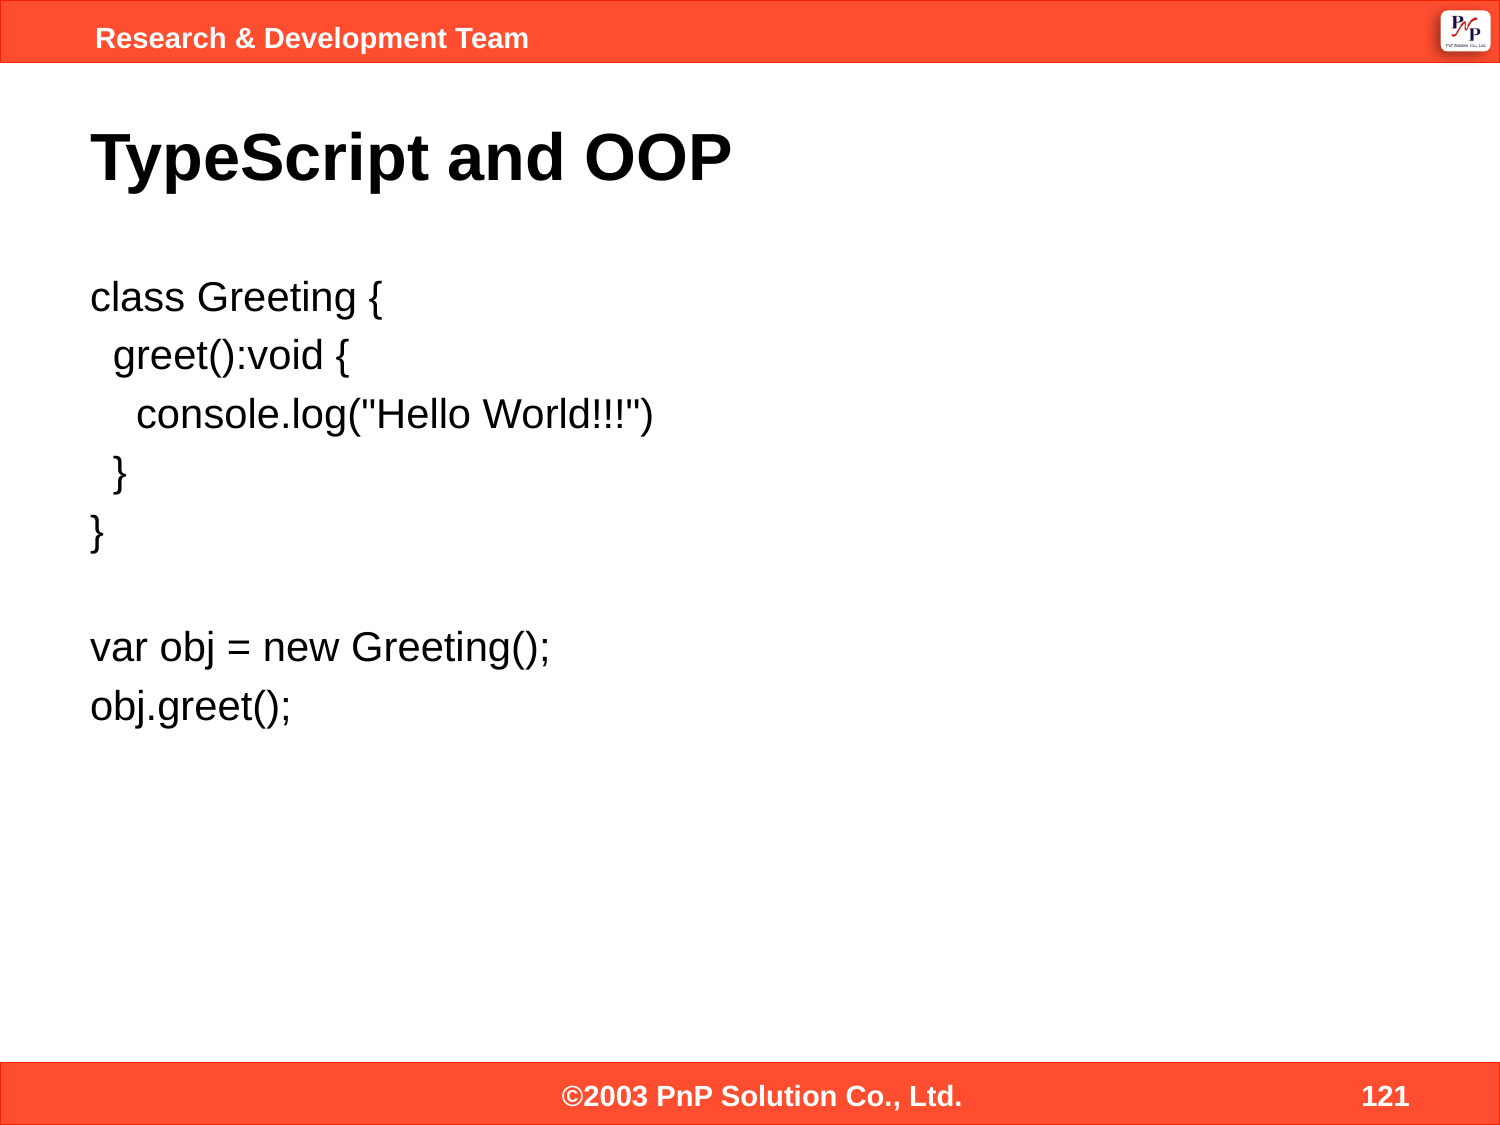

# TypeScript and OOP
class Greeting {
  greet():void {
    console.log("Hello World!!!")
  }
}

var obj = new Greeting();
obj.greet();

©2003 PnP Solution Co., Ltd.
121